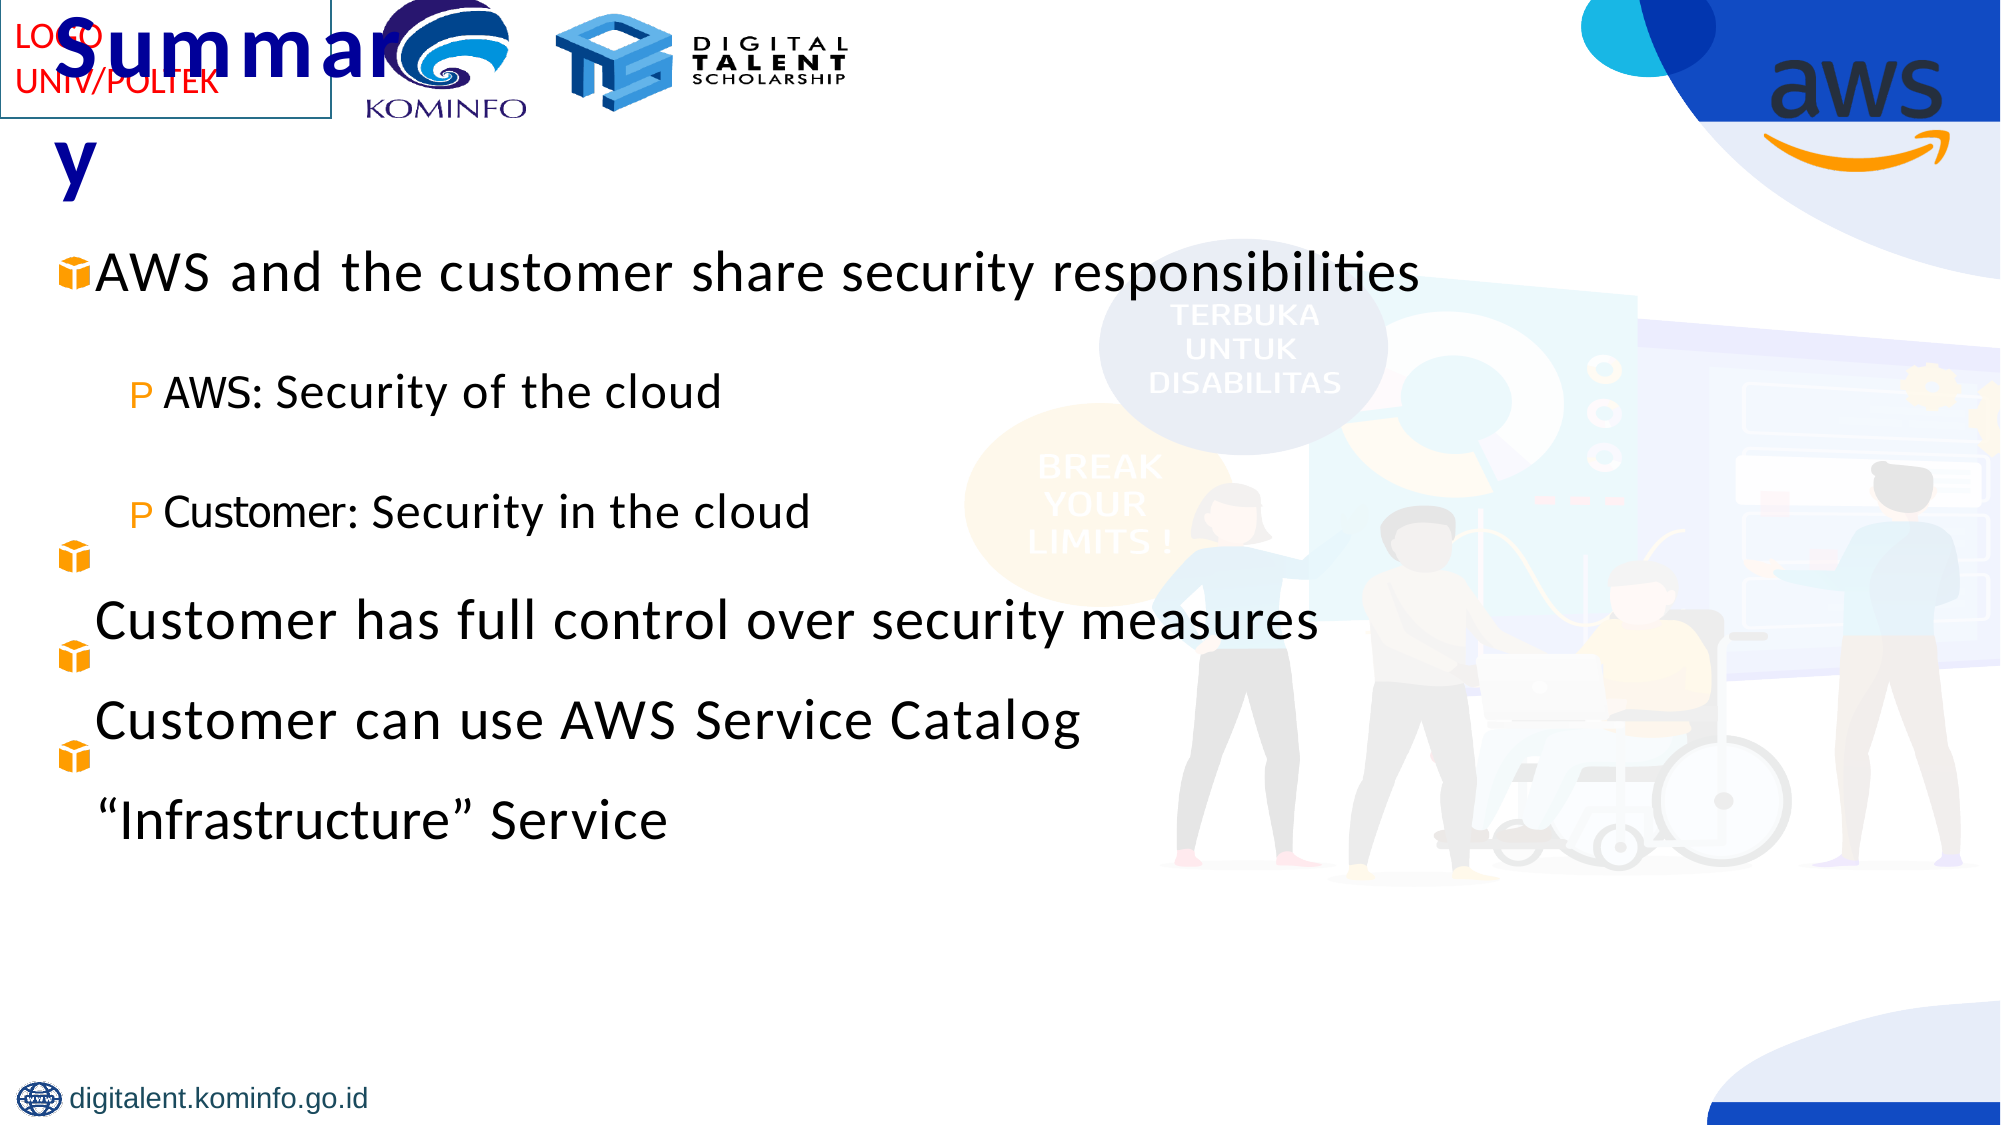

# Summary

AWS and the customer share security responsibilities
P AWS: Security of the cloud
P Customer: Security in the cloud
Customer has full control over security measures  Customer can use AWS Service Catalog  “Infrastructure” Service